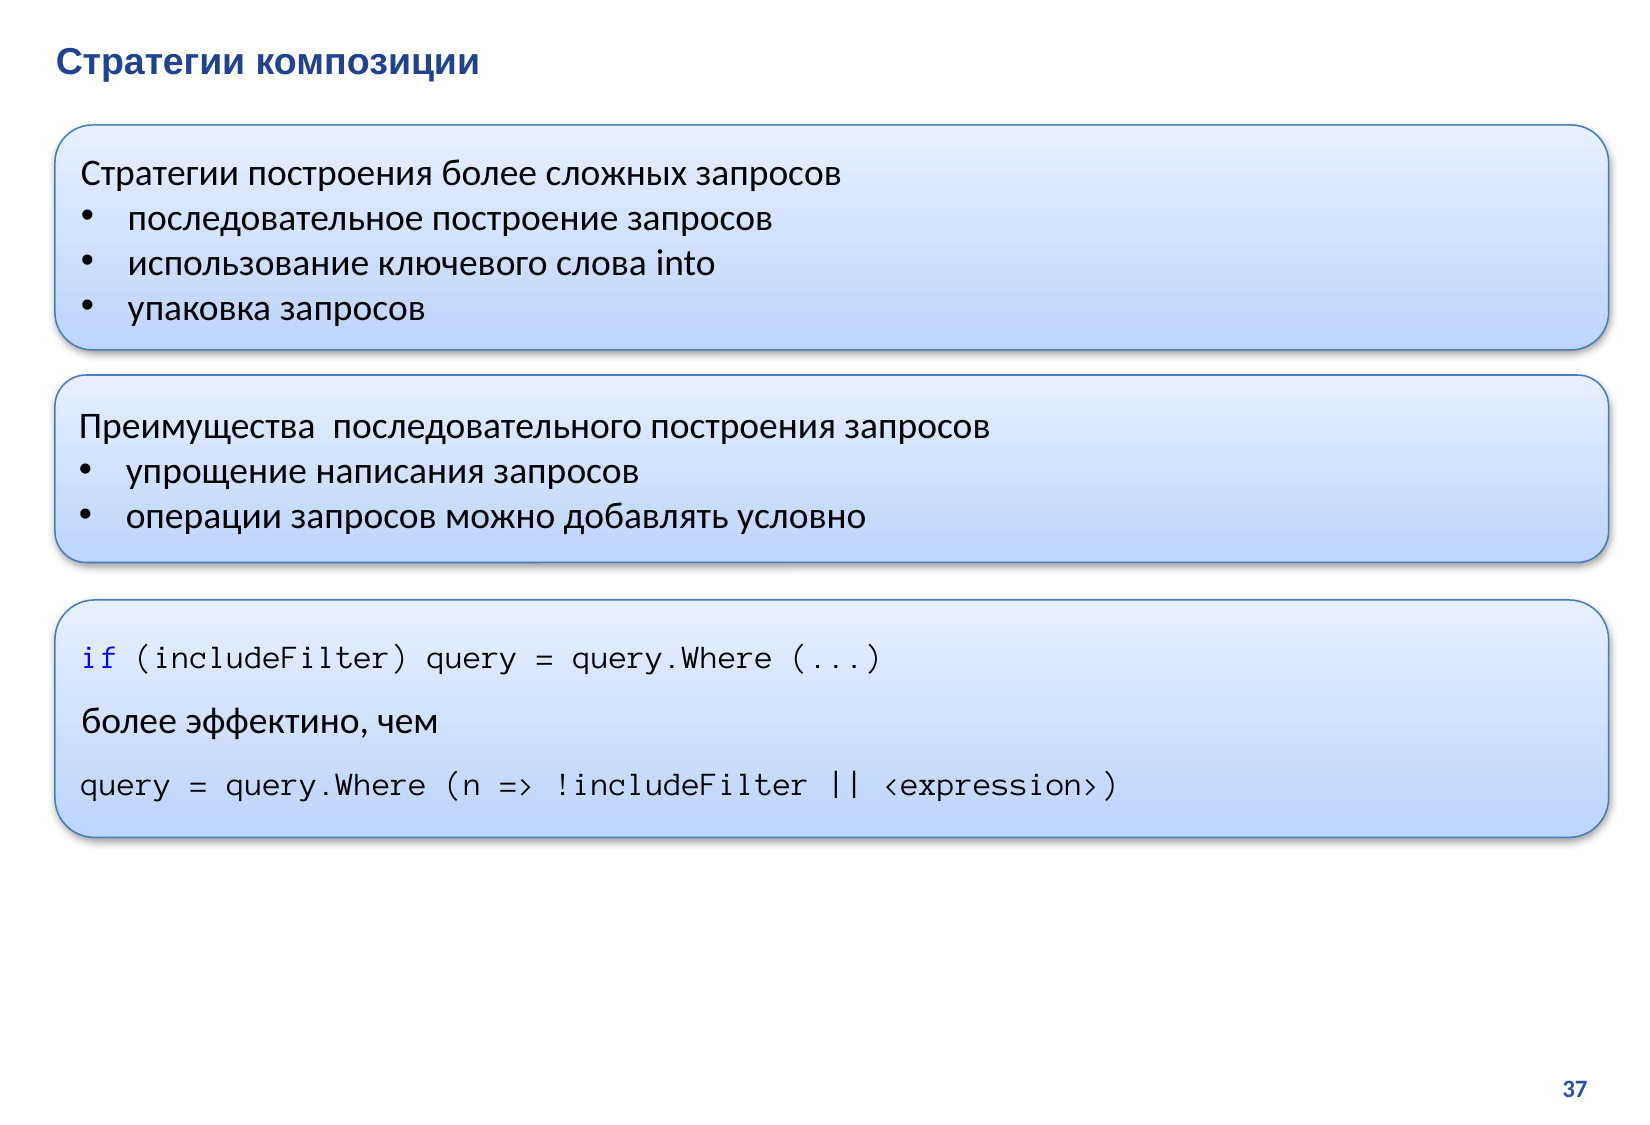

# Стратегии композиции
Стратегии построения более сложных запросов
последовательное построение запросов
использование ключевого слова into
упаковка запросов
Преимущества  последовательного построения запросов
упрощение написания запросов
операции запросов можно добавлять условно
if (includeFilter) query = query.Where (...)
более эффектино, чем
query = query.Where (n => !includeFilter || <expression>)